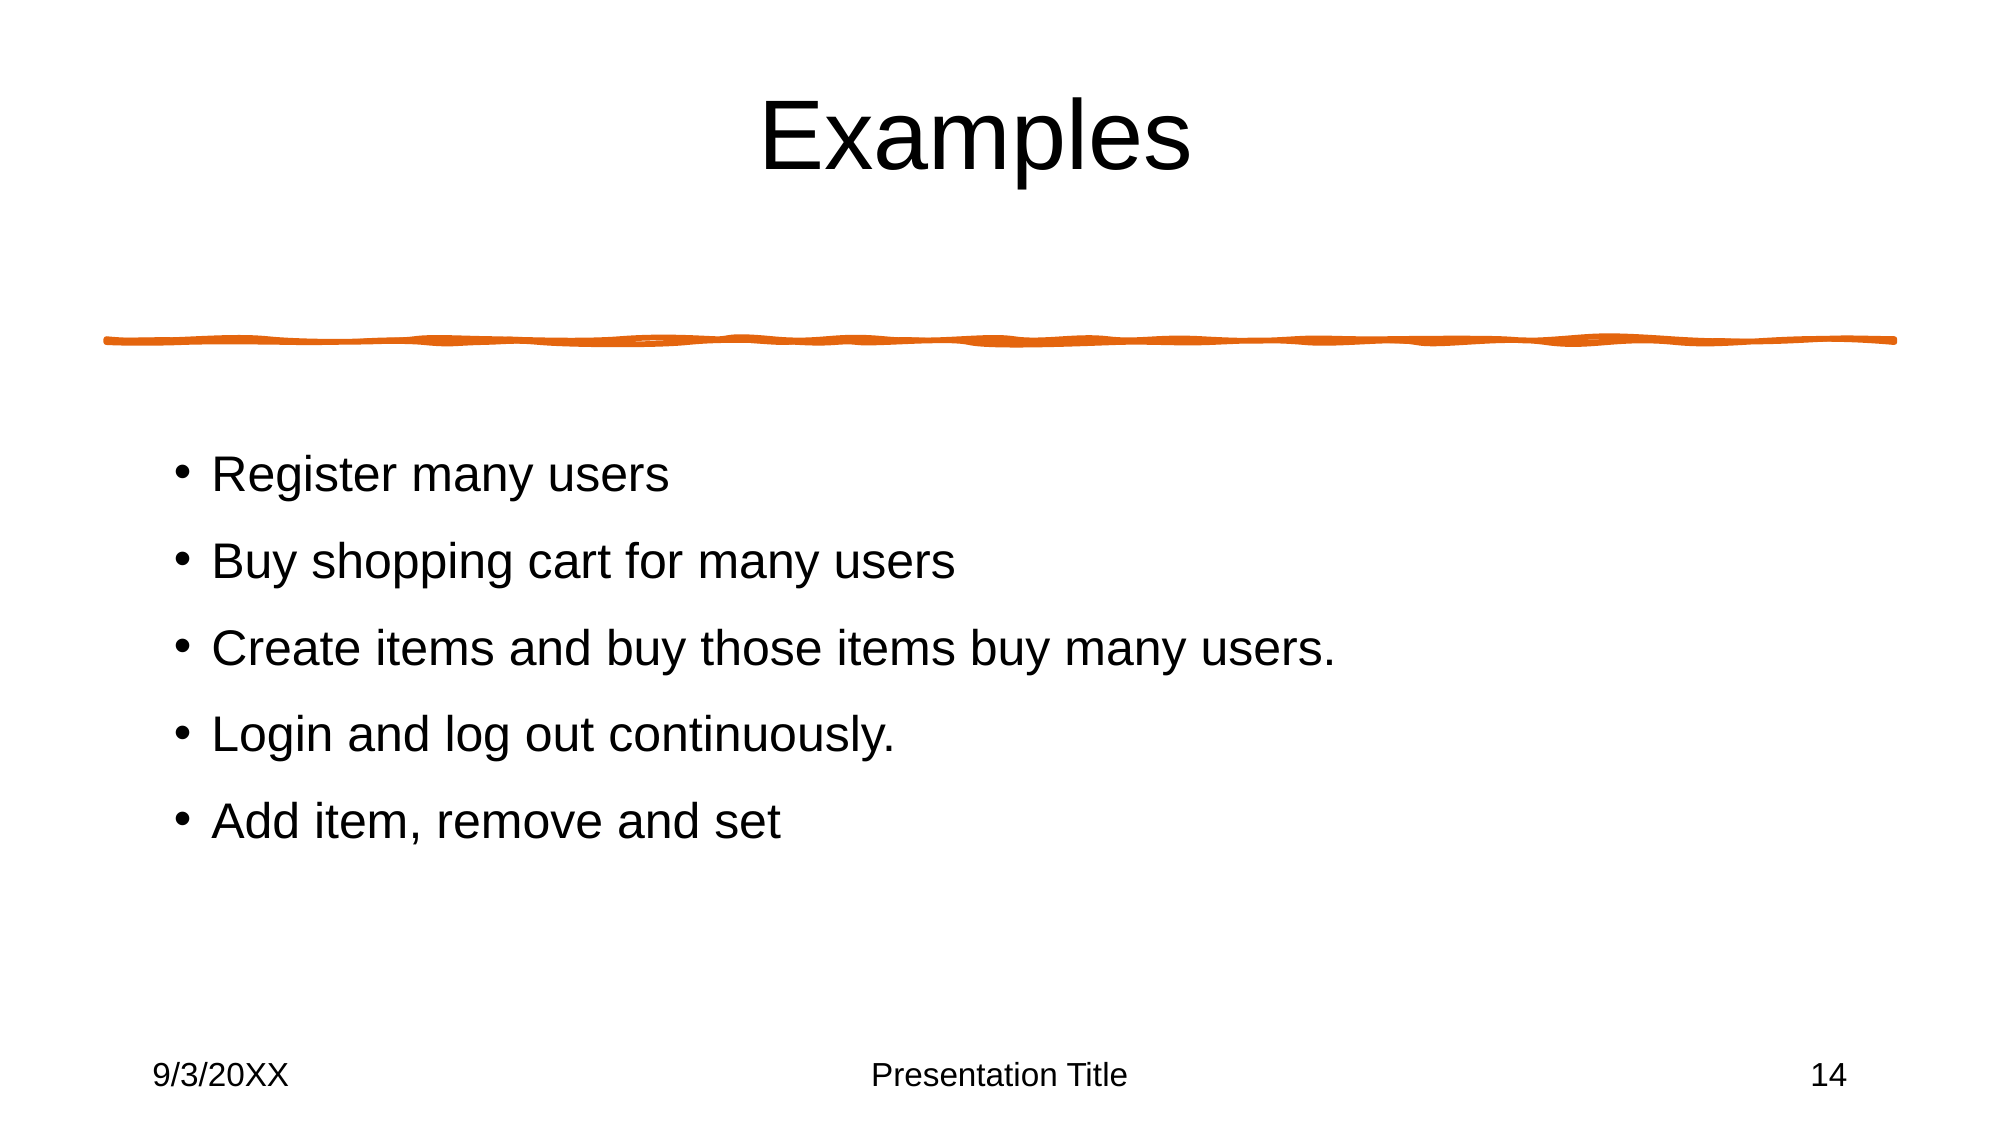

# Examples
Register many users
Buy shopping cart for many users
Create items and buy those items buy many users.
Login and log out continuously.
Add item, remove and set

9/3/20XX
Presentation Title
14